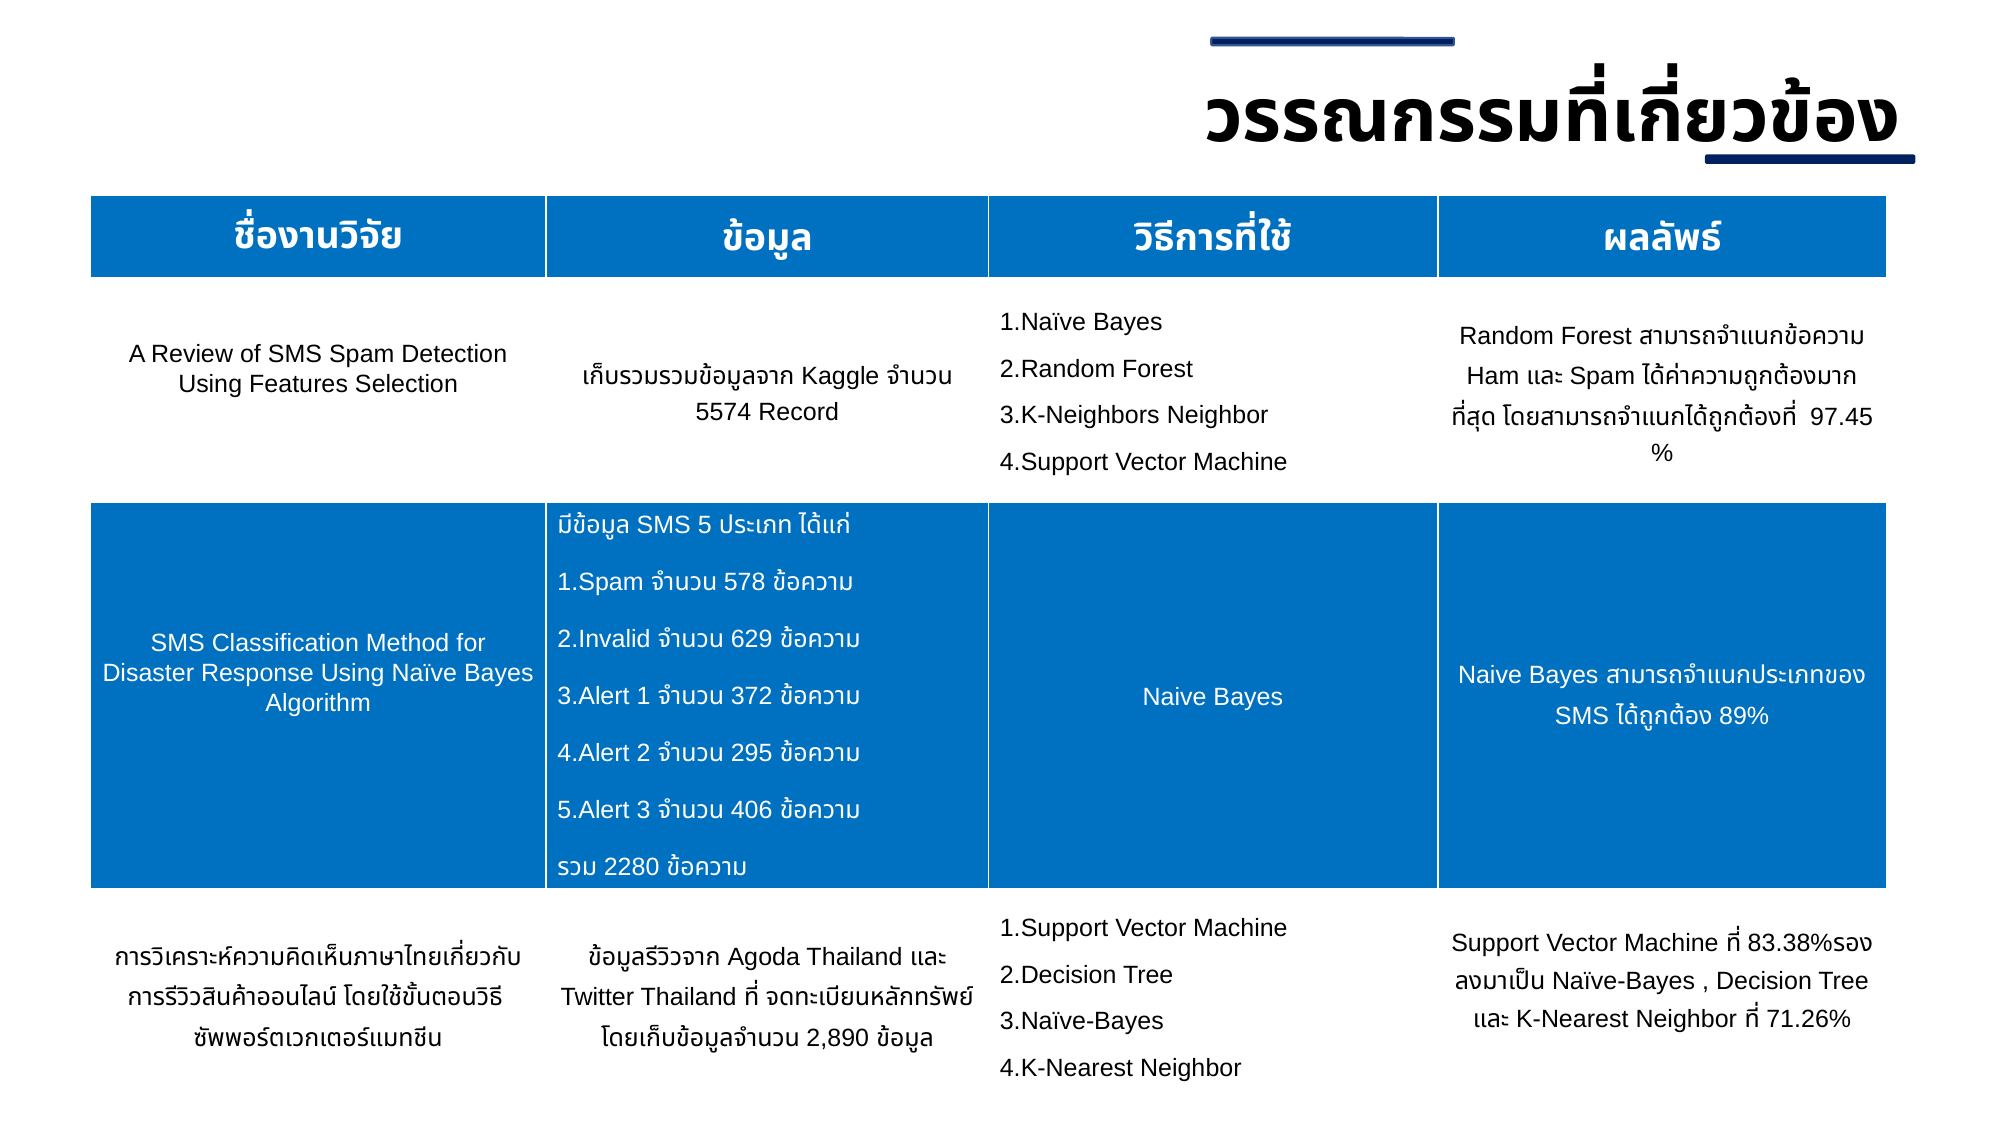

วรรณกรรมที่เกี่ยวข้อง

| ชื่องานวิจัย | ข้อมูล | วิธีการที่ใช้ | ผลลัพธ์ |
| --- | --- | --- | --- |
| A Review of SMS Spam Detection Using Features Selection | เก็บรวมรวมข้อมูลจาก Kaggle จำนวน 5574 Record | 1.Naïve Bayes 2.Random Forest 3.K-Neighbors Neighbor 4.Support Vector Machine | Random Forest สามารถจำแนกข้อความ Ham และ Spam ได้ค่าความถูกต้องมากที่สุด โดยสามารถจำแนกได้ถูกต้องที่ 97.45 % |
| SMS Classification Method for Disaster Response Using Naïve Bayes Algorithm | มีข้อมูล SMS 5 ประเภท ได้แก่ 1.Spam จำนวน 578 ข้อความ 2.Invalid จำนวน 629 ข้อความ 3.Alert 1 จำนวน 372 ข้อความ 4.Alert 2 จำนวน 295 ข้อความ 5.Alert 3 จำนวน 406 ข้อความ รวม 2280 ข้อความ | Naive Bayes | Naive Bayes สามารถจำแนกประเภทของ SMS ได้ถูกต้อง 89% |
| การวิเคราะห์ความคิดเห็นภาษาไทยเกี่ยวกับการรีวิวสินค้าออนไลน์ โดยใช้ขั้นตอนวิธี ซัพพอร์ตเวกเตอร์แมทชีน | ข้อมูลรีวิวจาก Agoda Thailand และ Twitter Thailand ที่ จดทะเบียนหลักทรัพย์ โดยเก็บข้อมูลจำนวน 2,890 ข้อมูล | 1.Support Vector Machine 2.Decision Tree 3.Naïve-Bayes 4.K-Nearest Neighbor | Support Vector Machine ที่ 83.38%รองลงมาเป็น Naïve-Bayes , Decision Tree และ K-Nearest Neighbor ที่ 71.26% |